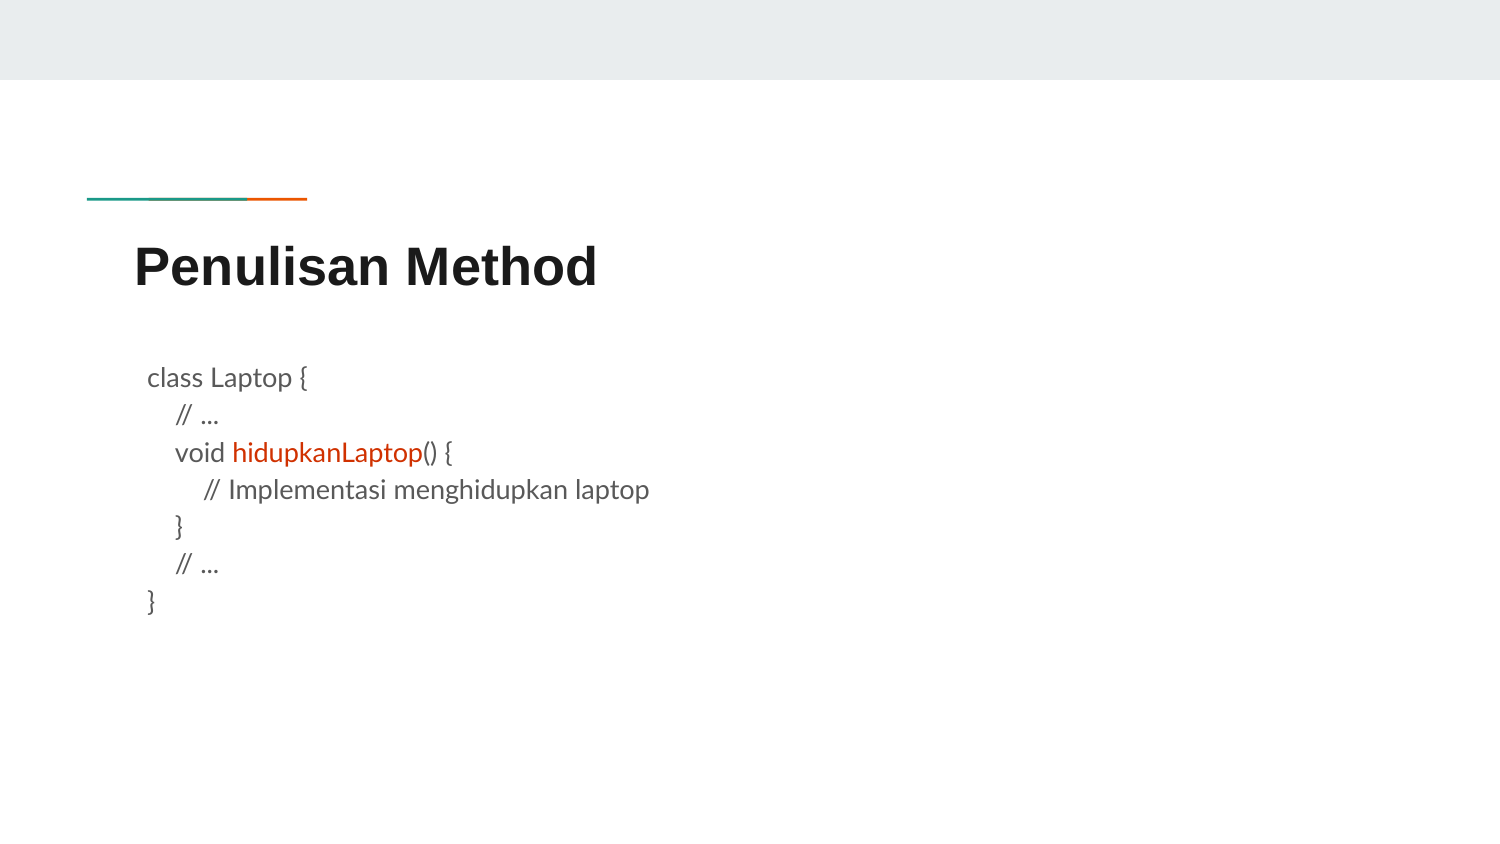

# Penulisan Method
class Laptop {
    // ...
    void hidupkanLaptop() {
        // Implementasi menghidupkan laptop
    }
    // ...
}